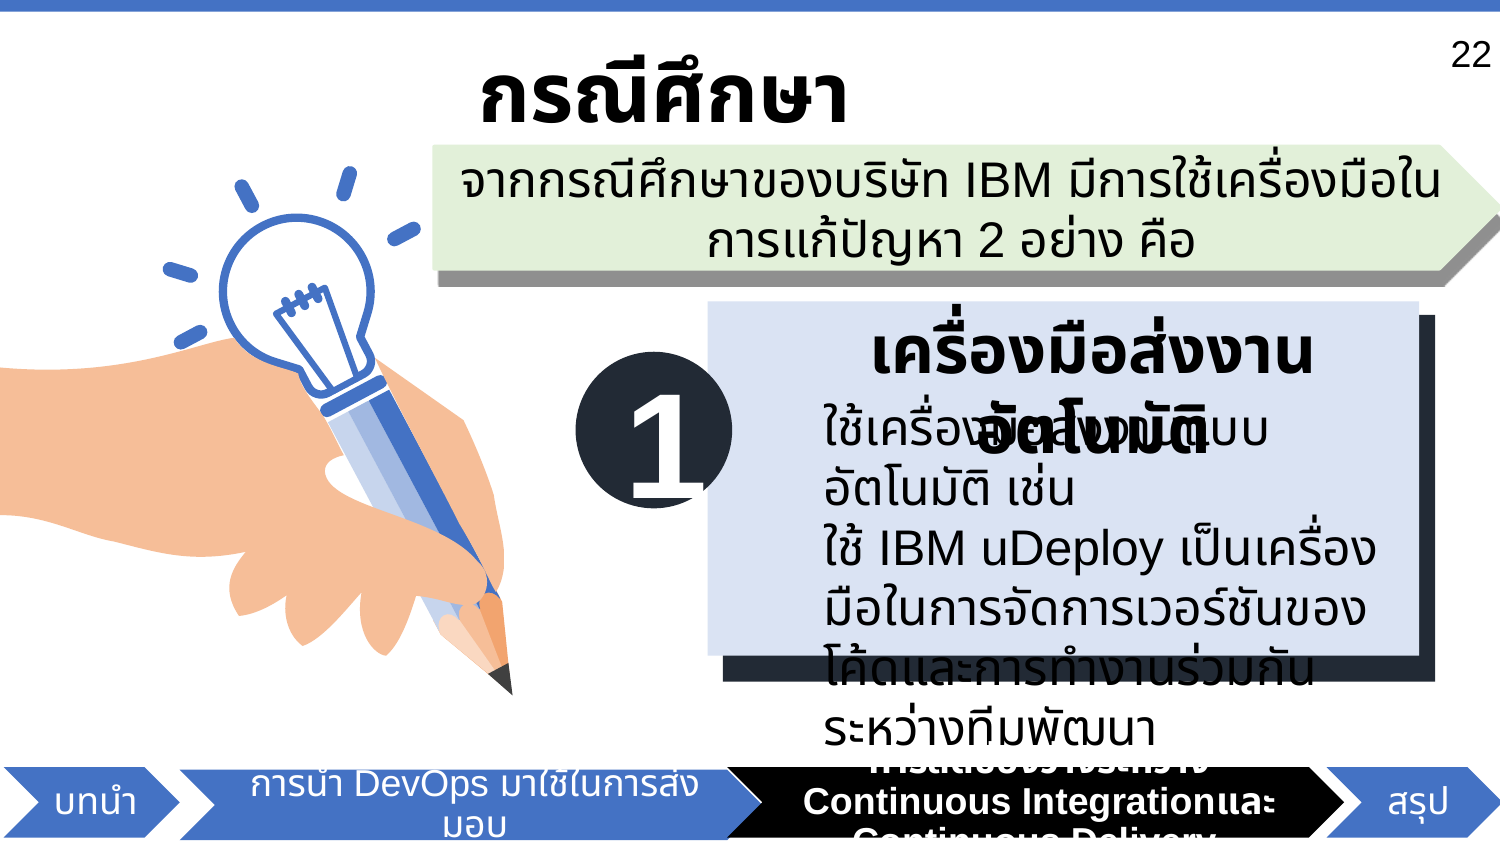

22
กรณีศึกษา

จากกรณีศึกษาของบริษัท IBM มีการใช้เครื่องมือในการแก้ปัญหา 2 อย่าง คือ
เครื่องมือส่งงานอัตโนมัติ
ใช้เครื่องมือส่งงานแบบอัตโนมัติ เช่น
ใช้ IBM uDeploy เป็นเครื่องมือในการจัดการเวอร์ชันของ โค้ดและการทำงานร่วมกันระหว่างทีมพัฒนา

1

บทนำ
การนำ DevOps มาใช้ในการส่งมอบ
การลดช่องว่างระหว่าง Continuous Integrationและ Continuous Delivery
สรุป